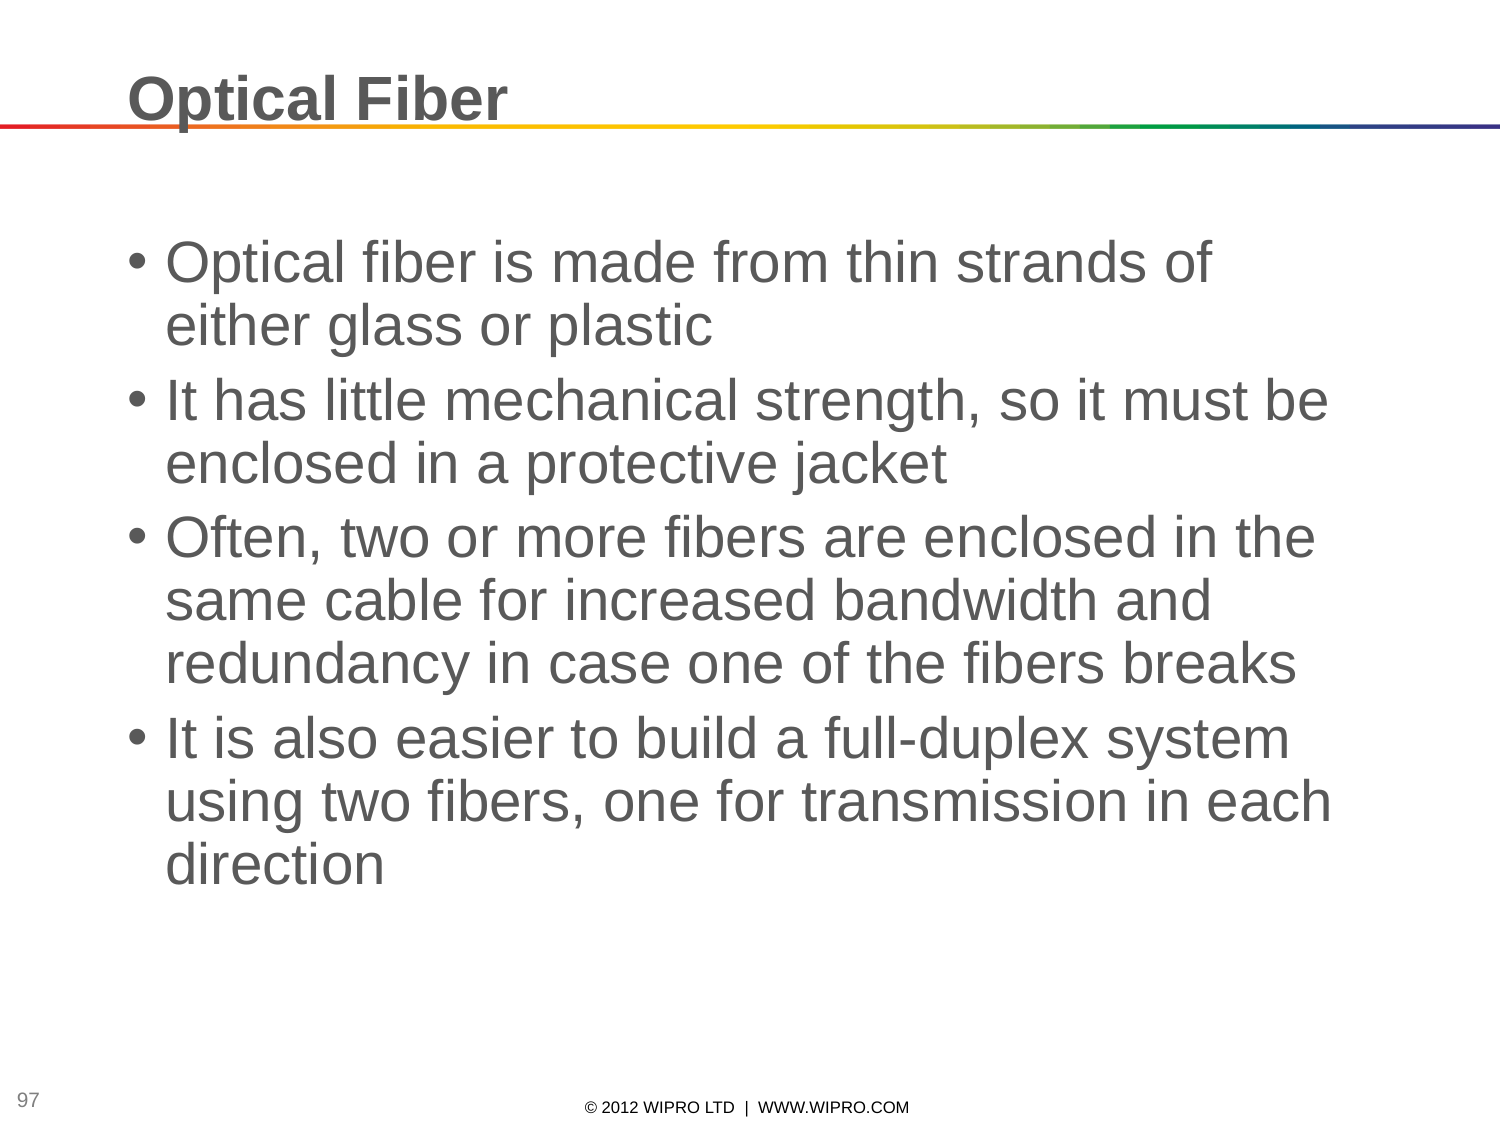

# Optical Fiber
Optical fiber is made from thin strands of either glass or plastic
It has little mechanical strength, so it must be enclosed in a protective jacket
Often, two or more fibers are enclosed in the same cable for increased bandwidth and redundancy in case one of the fibers breaks
It is also easier to build a full-duplex system using two fibers, one for transmission in each direction